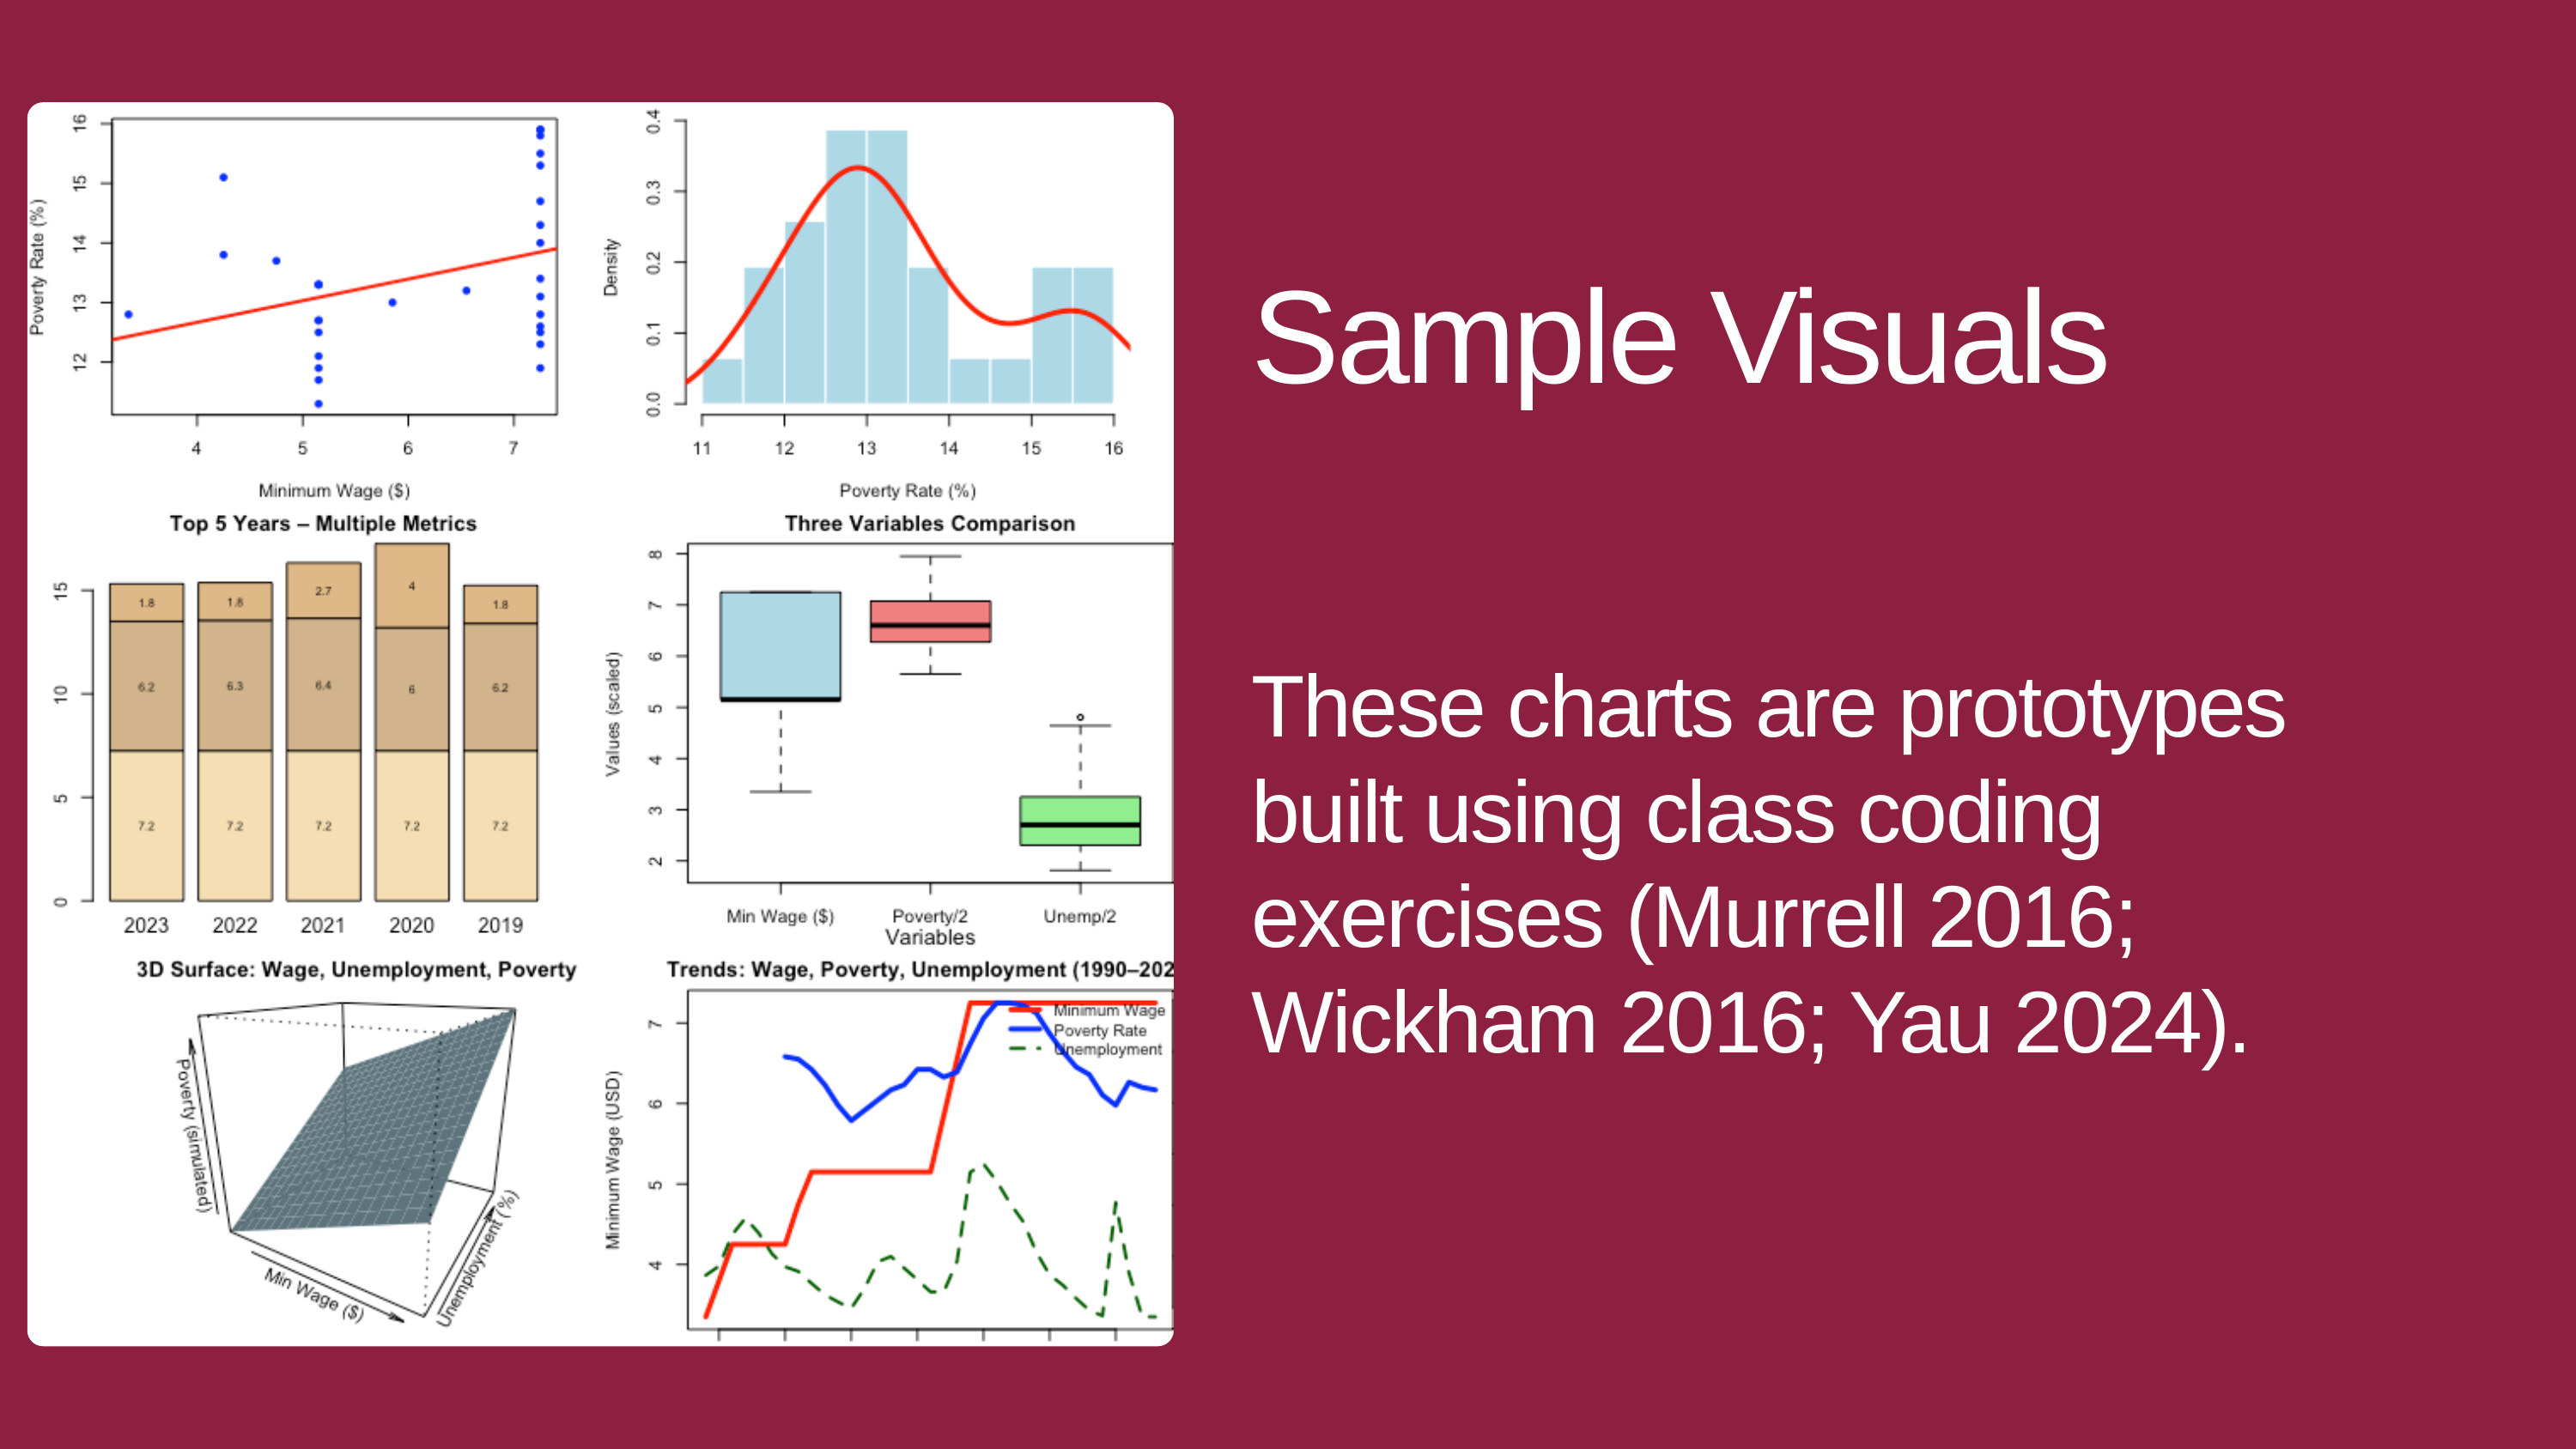

Sample Visuals
These charts are prototypes built using class coding exercises (Murrell 2016; Wickham 2016; Yau 2024).